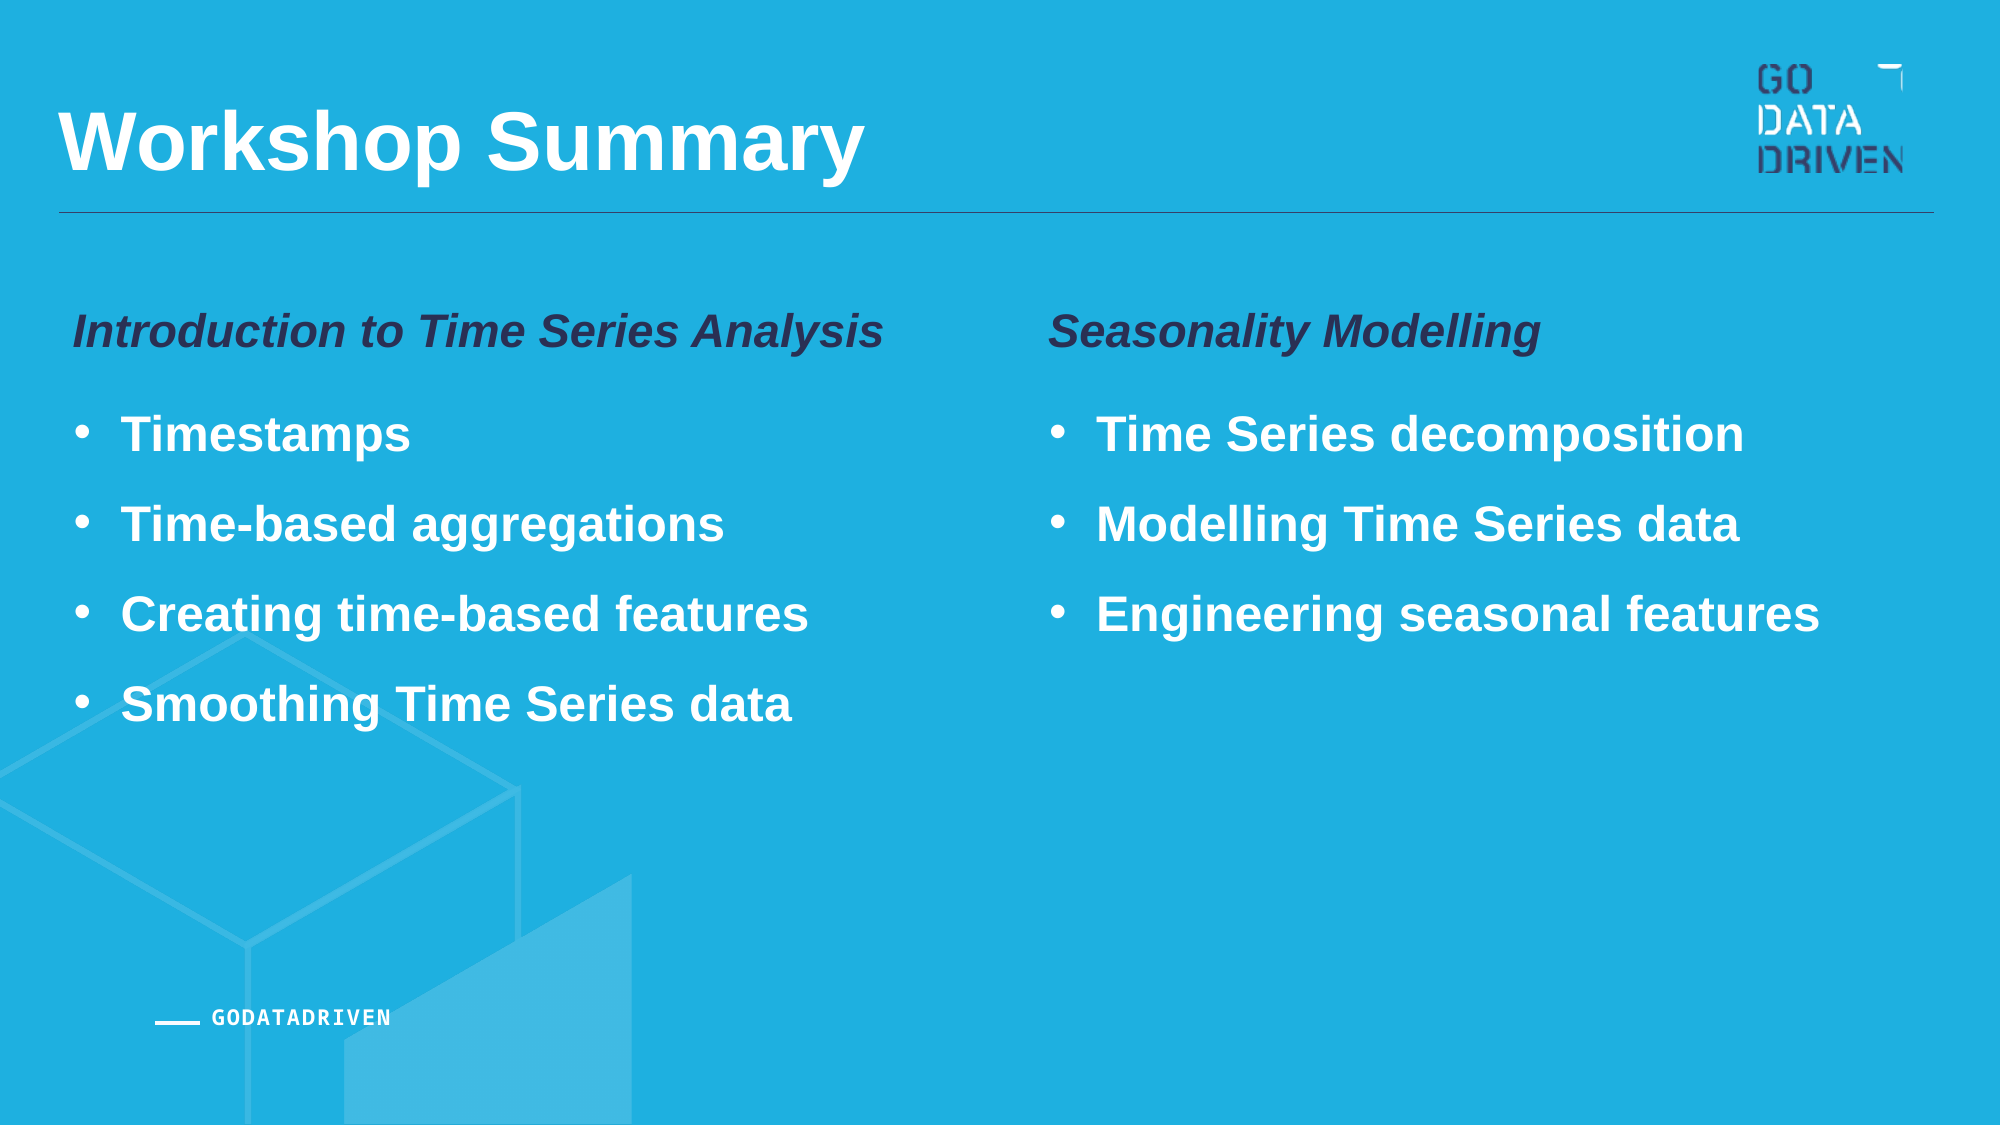

# Workshop Summary

Introduction to Time Series Analysis
Seasonality Modelling
Time Series decomposition
Modelling Time Series data
Engineering seasonal features
Timestamps
Time-based aggregations
Creating time-based features
Smoothing Time Series data